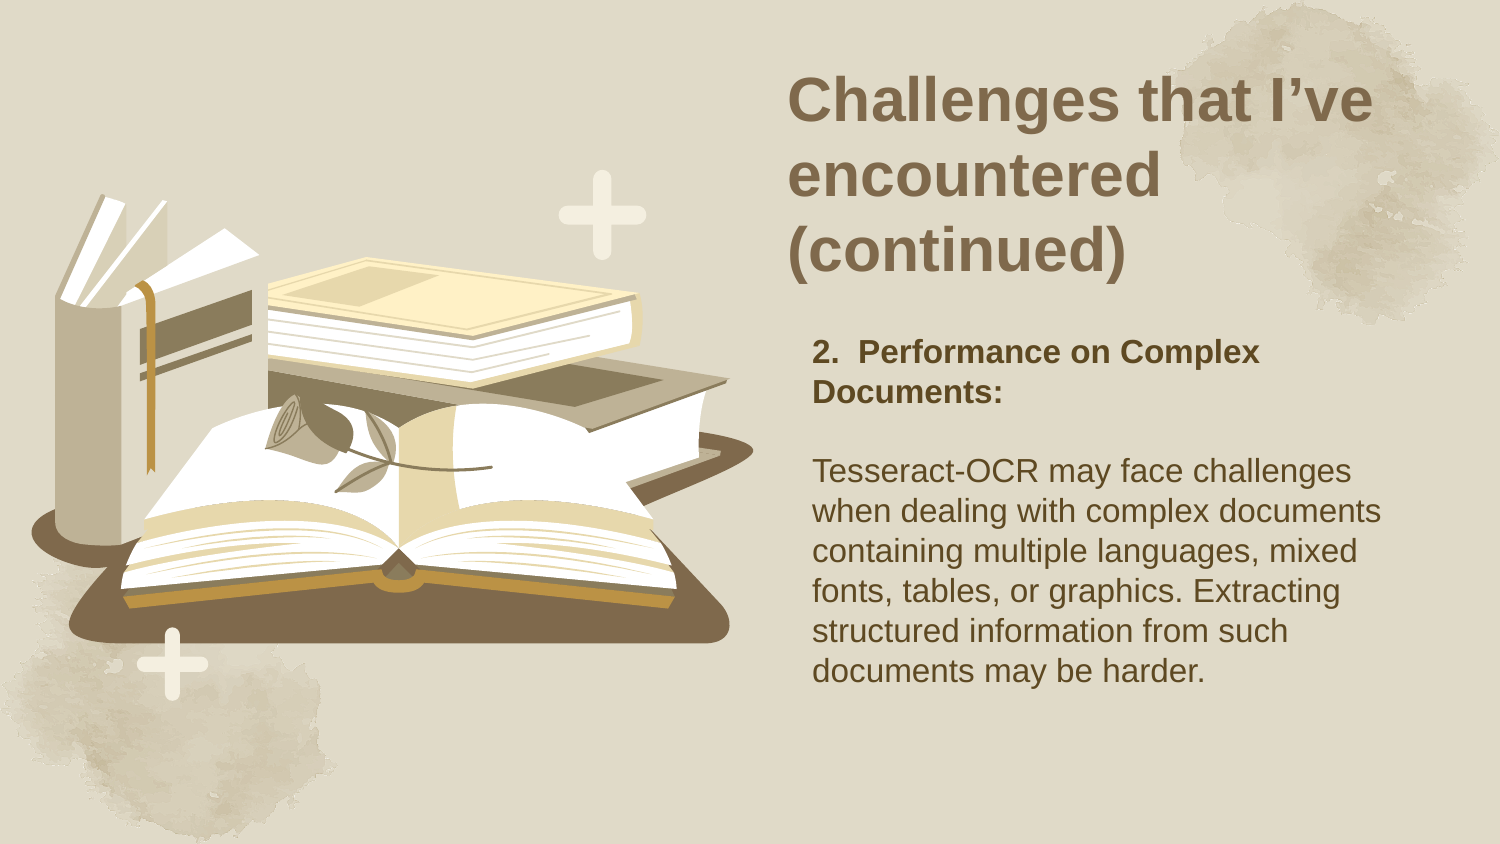

# Challenges that I’ve encountered (continued)

2.  Performance on Complex Documents:

Tesseract-OCR may face challenges when dealing with complex documents containing multiple languages, mixed fonts, tables, or graphics. Extracting structured information from such documents may be harder.